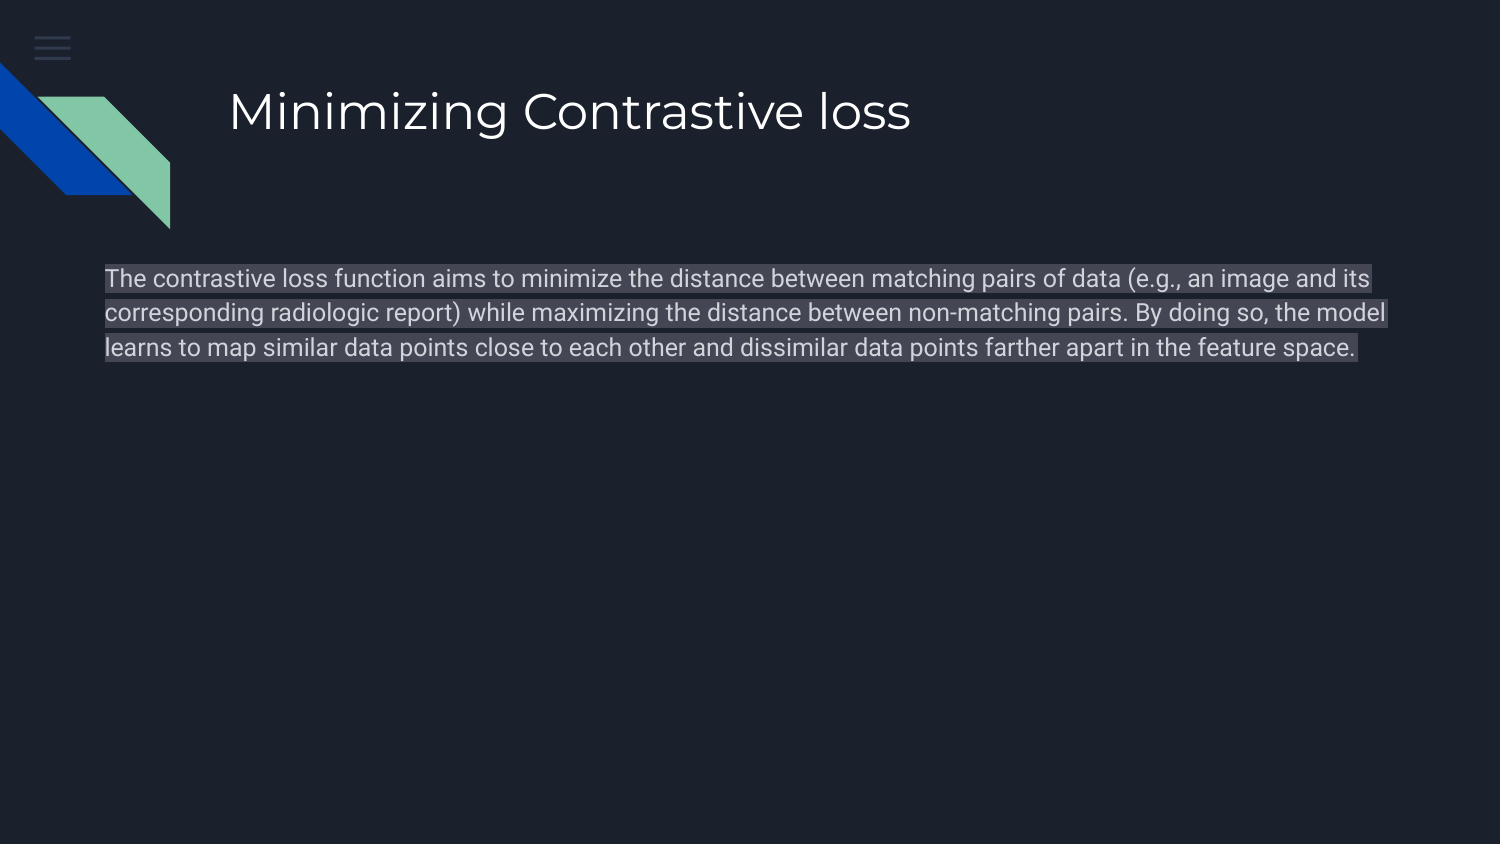

# Minimizing Contrastive loss
The contrastive loss function aims to minimize the distance between matching pairs of data (e.g., an image and its corresponding radiologic report) while maximizing the distance between non-matching pairs. By doing so, the model learns to map similar data points close to each other and dissimilar data points farther apart in the feature space.